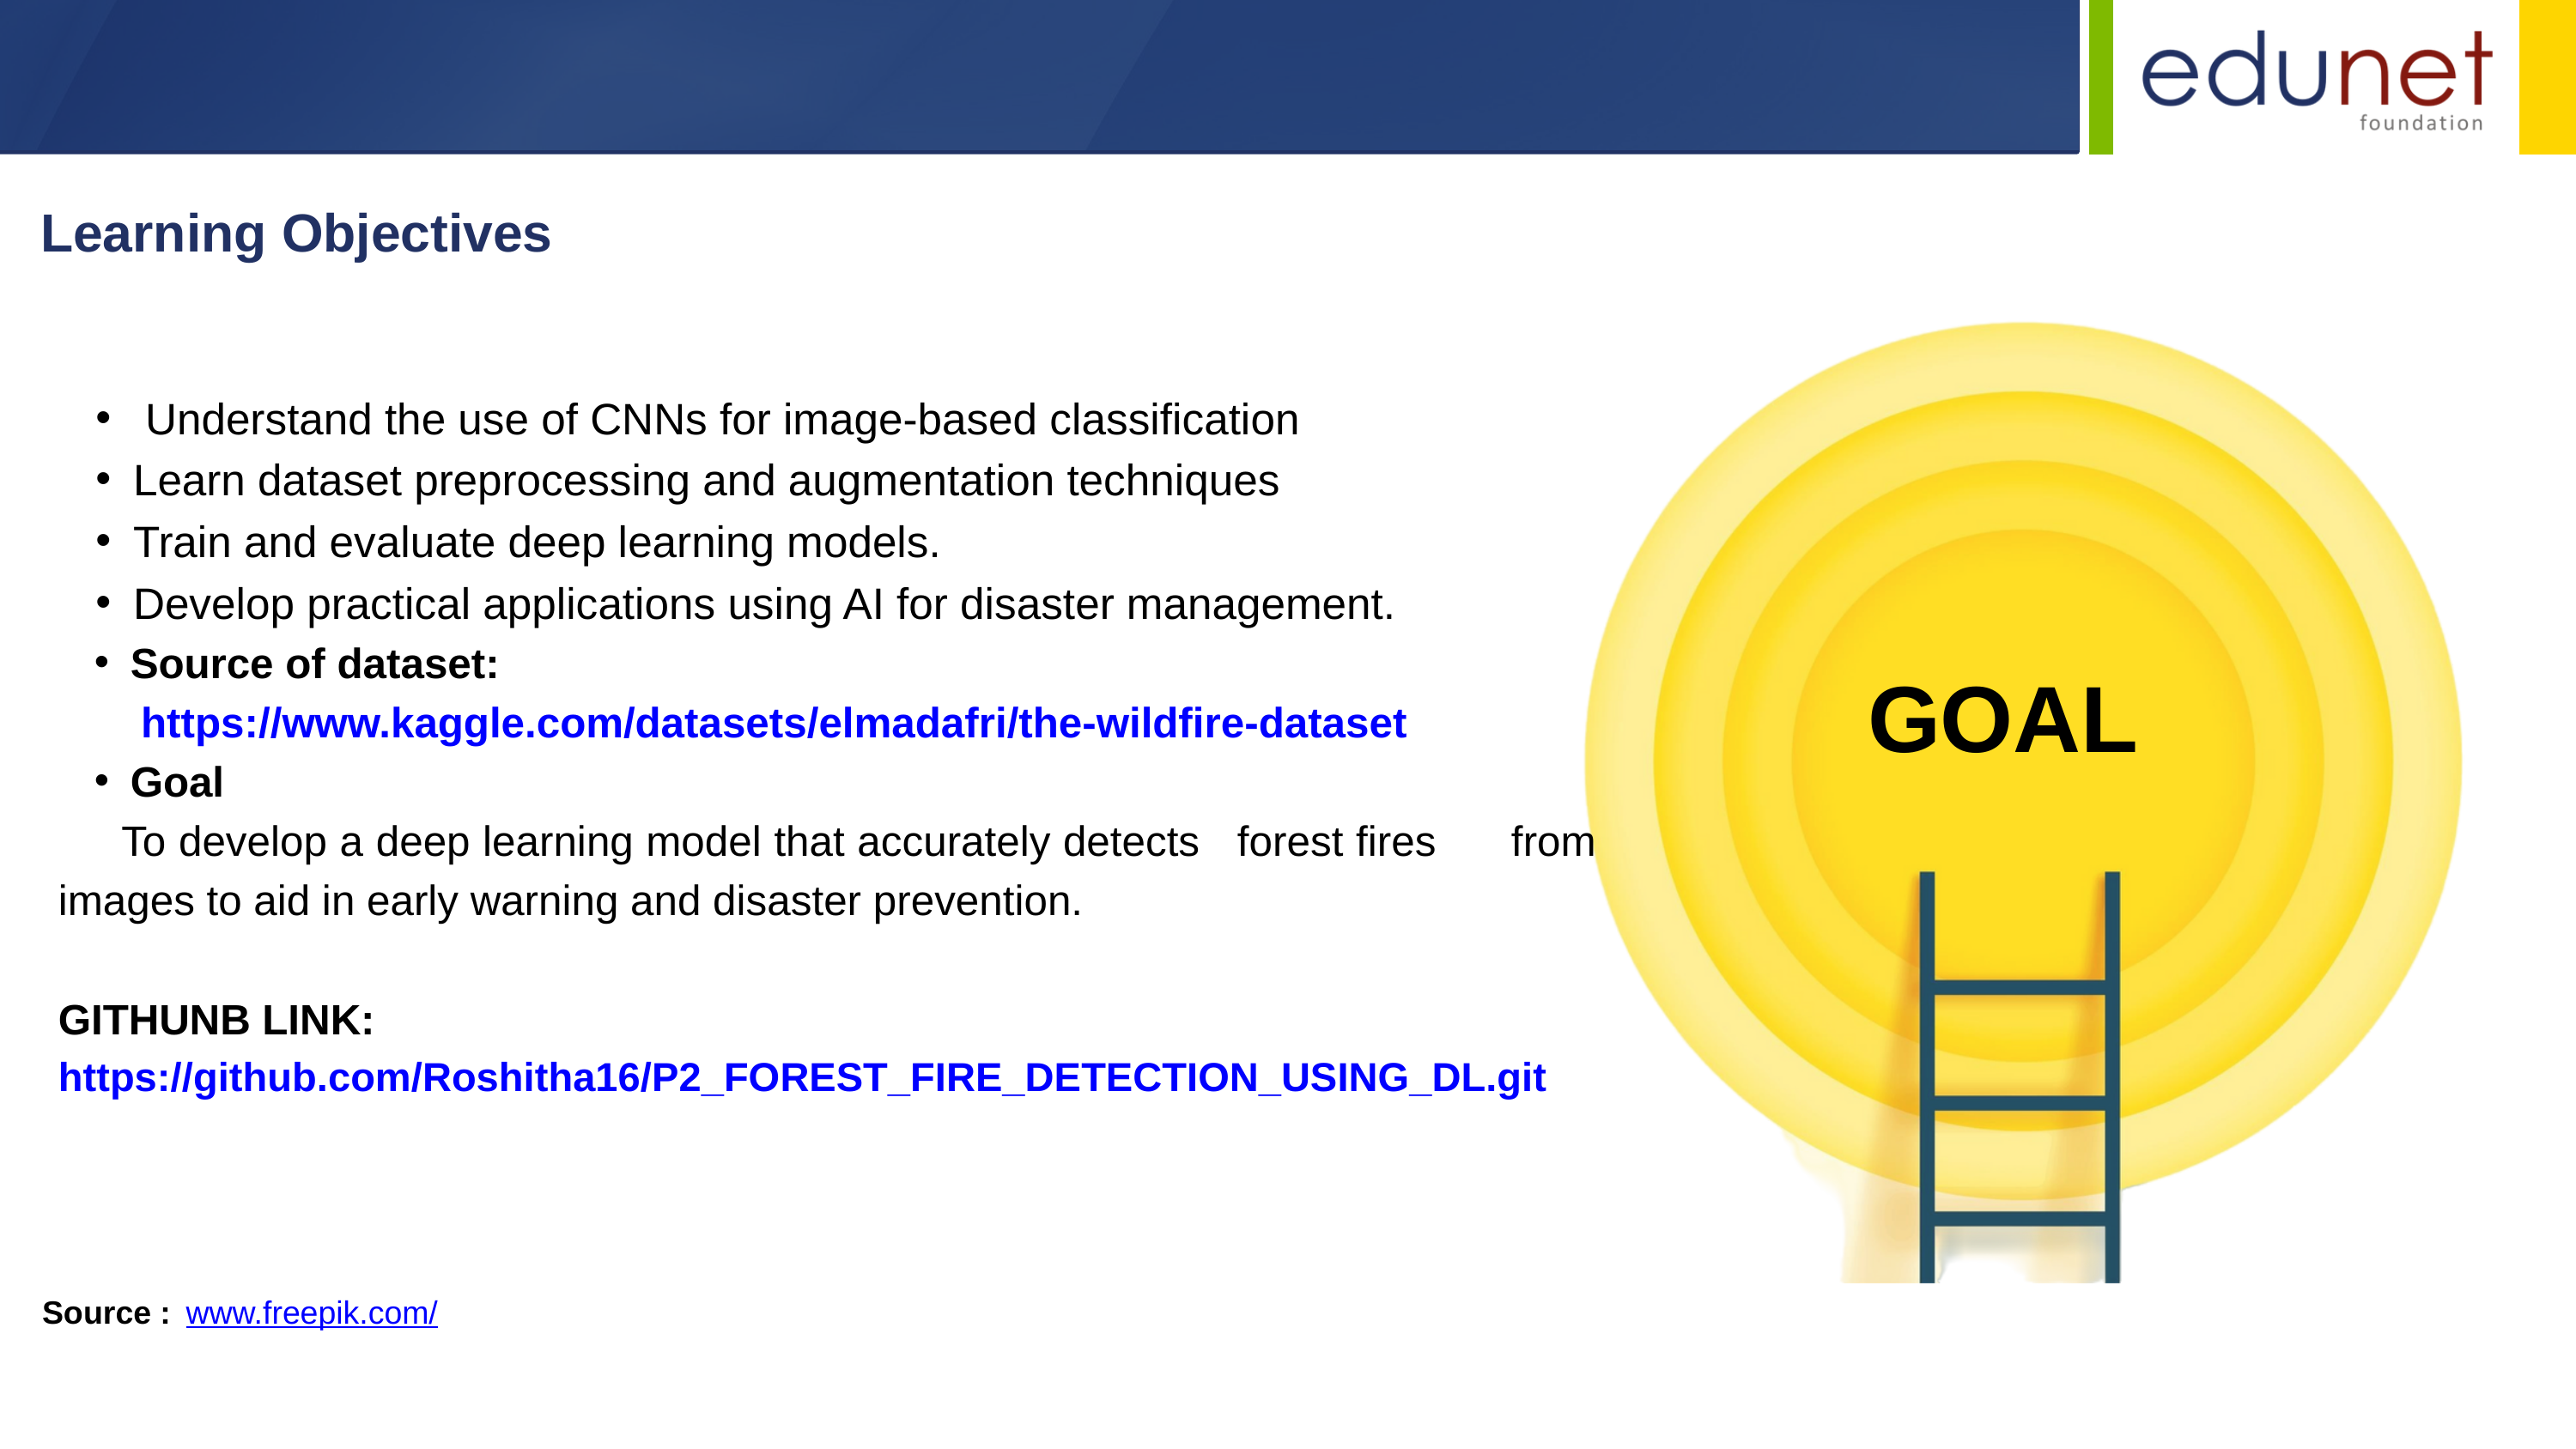

Learning Objectives

 Understand the use of CNNs for image-based classification
Learn dataset preprocessing and augmentation techniques
Train and evaluate deep learning models.
Develop practical applications using AI for disaster management.
Source of dataset:
       https://www.kaggle.com/datasets/elmadafri/the-wildfire-dataset
Goal
     To develop a deep learning model that accurately detects   forest fires      from images to aid in early warning and disaster prevention.

GITHUNB LINK:
https://github.com/Roshitha16/P2_FOREST_FIRE_DETECTION_USING_DL.git

GOAL

Source :

www.freepik.com/